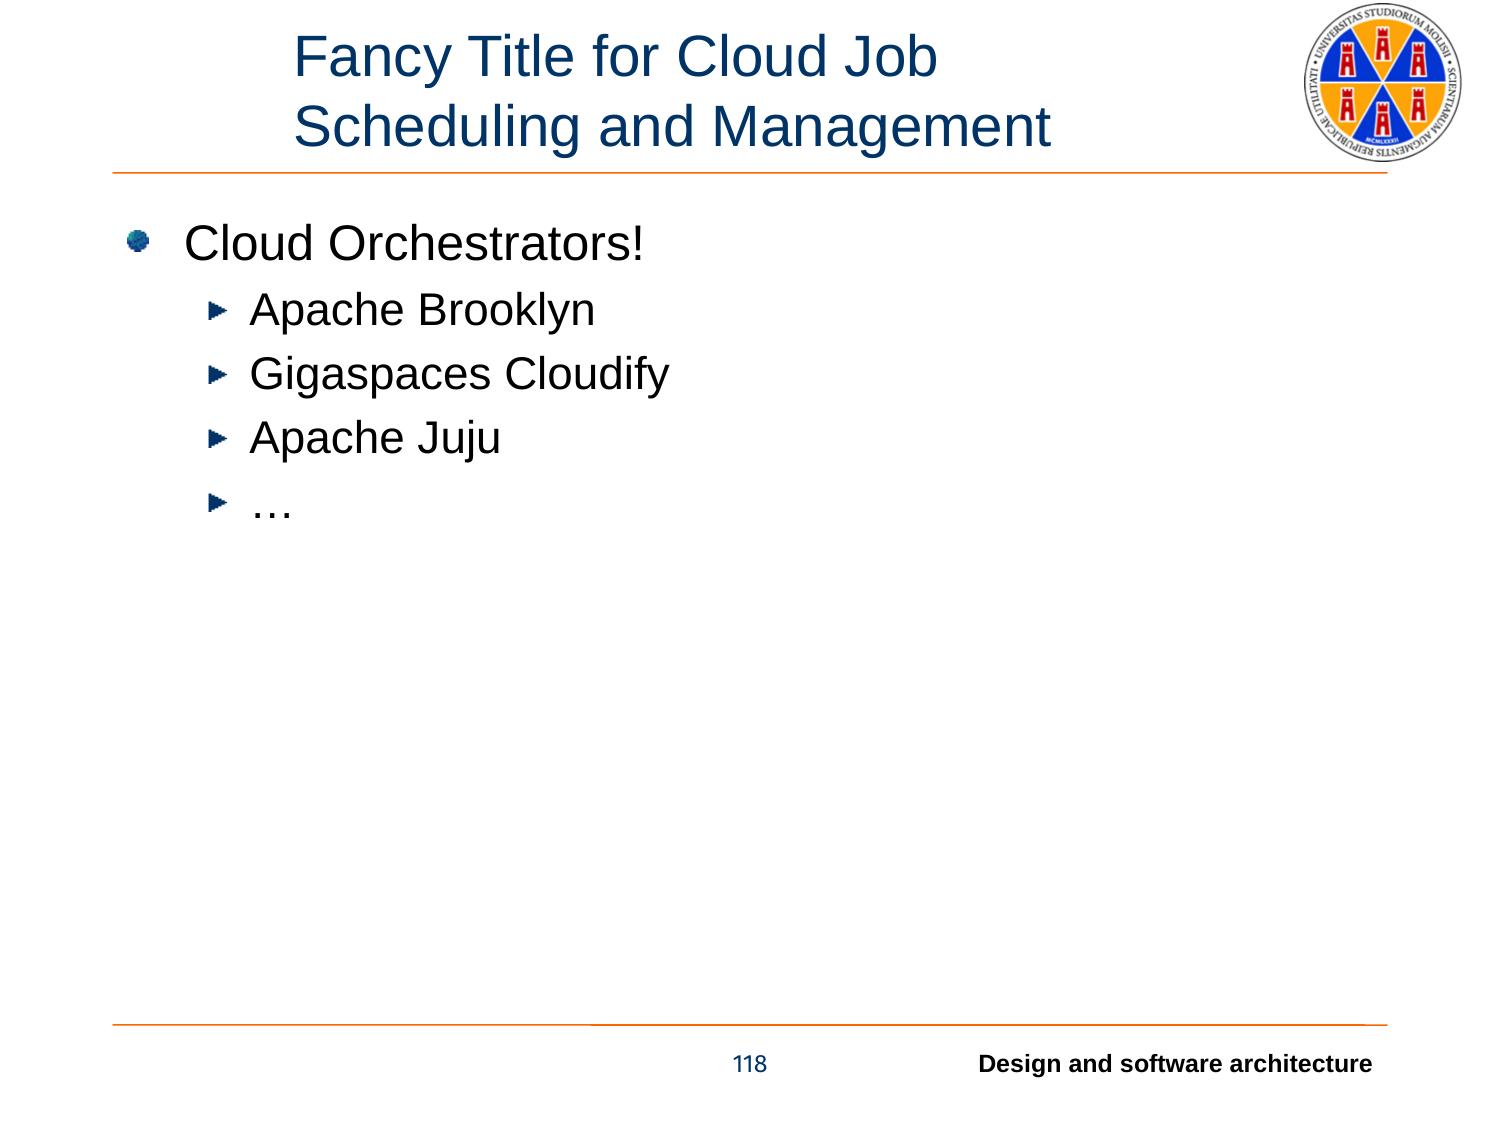

# Fancy Title for Cloud Job Scheduling and Management
Cloud Orchestrators!
Apache Brooklyn
Gigaspaces Cloudify
Apache Juju
…
118
Design and software architecture